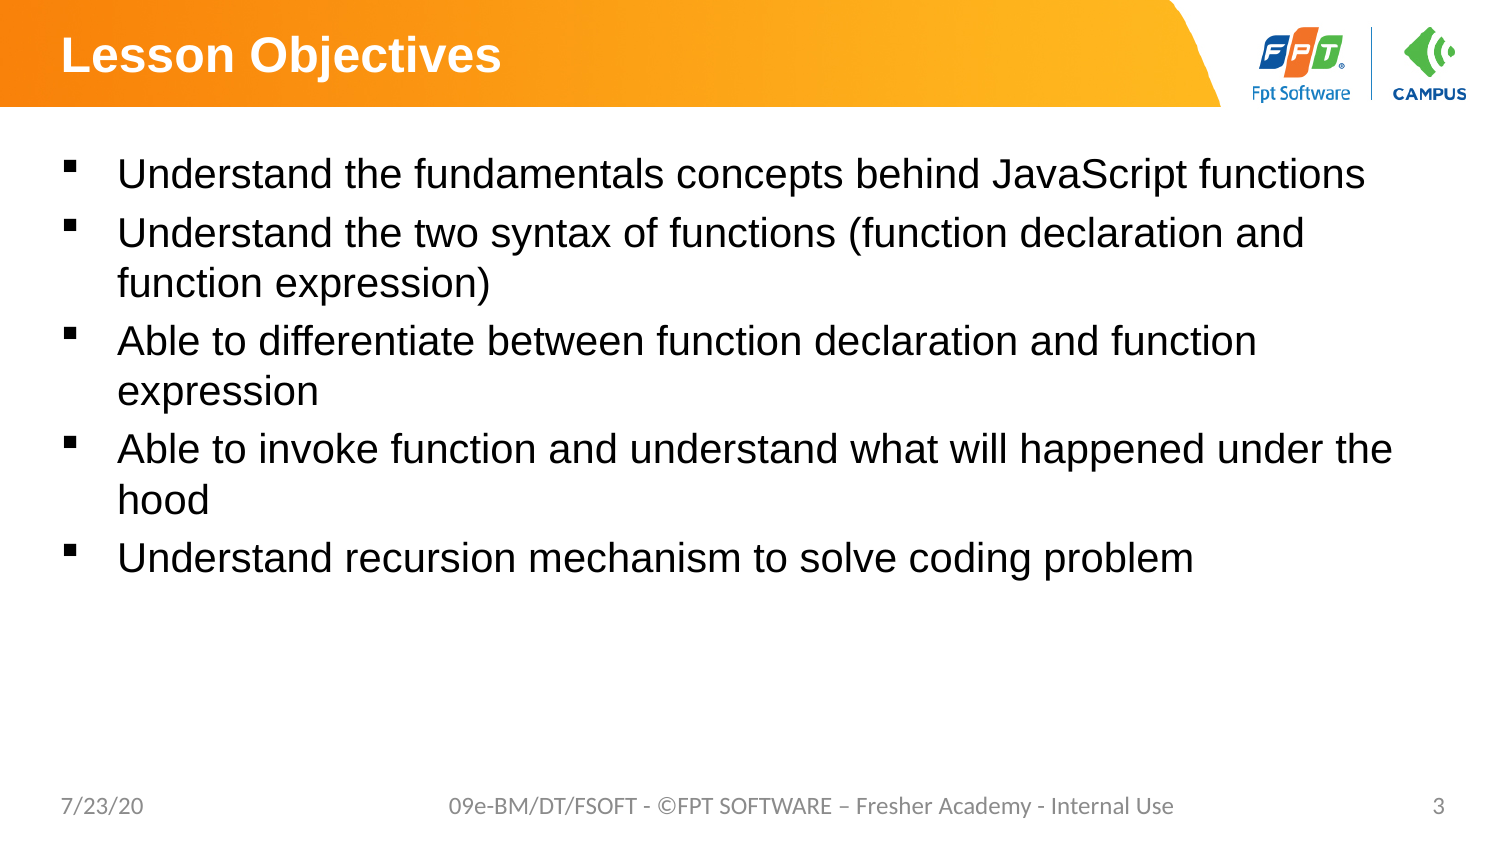

# Lesson Objectives
Understand the fundamentals concepts behind JavaScript functions
Understand the two syntax of functions (function declaration and function expression)
Able to differentiate between function declaration and function expression
Able to invoke function and understand what will happened under the hood
Understand recursion mechanism to solve coding problem
7/23/20
09e-BM/DT/FSOFT - ©FPT SOFTWARE – Fresher Academy - Internal Use
3